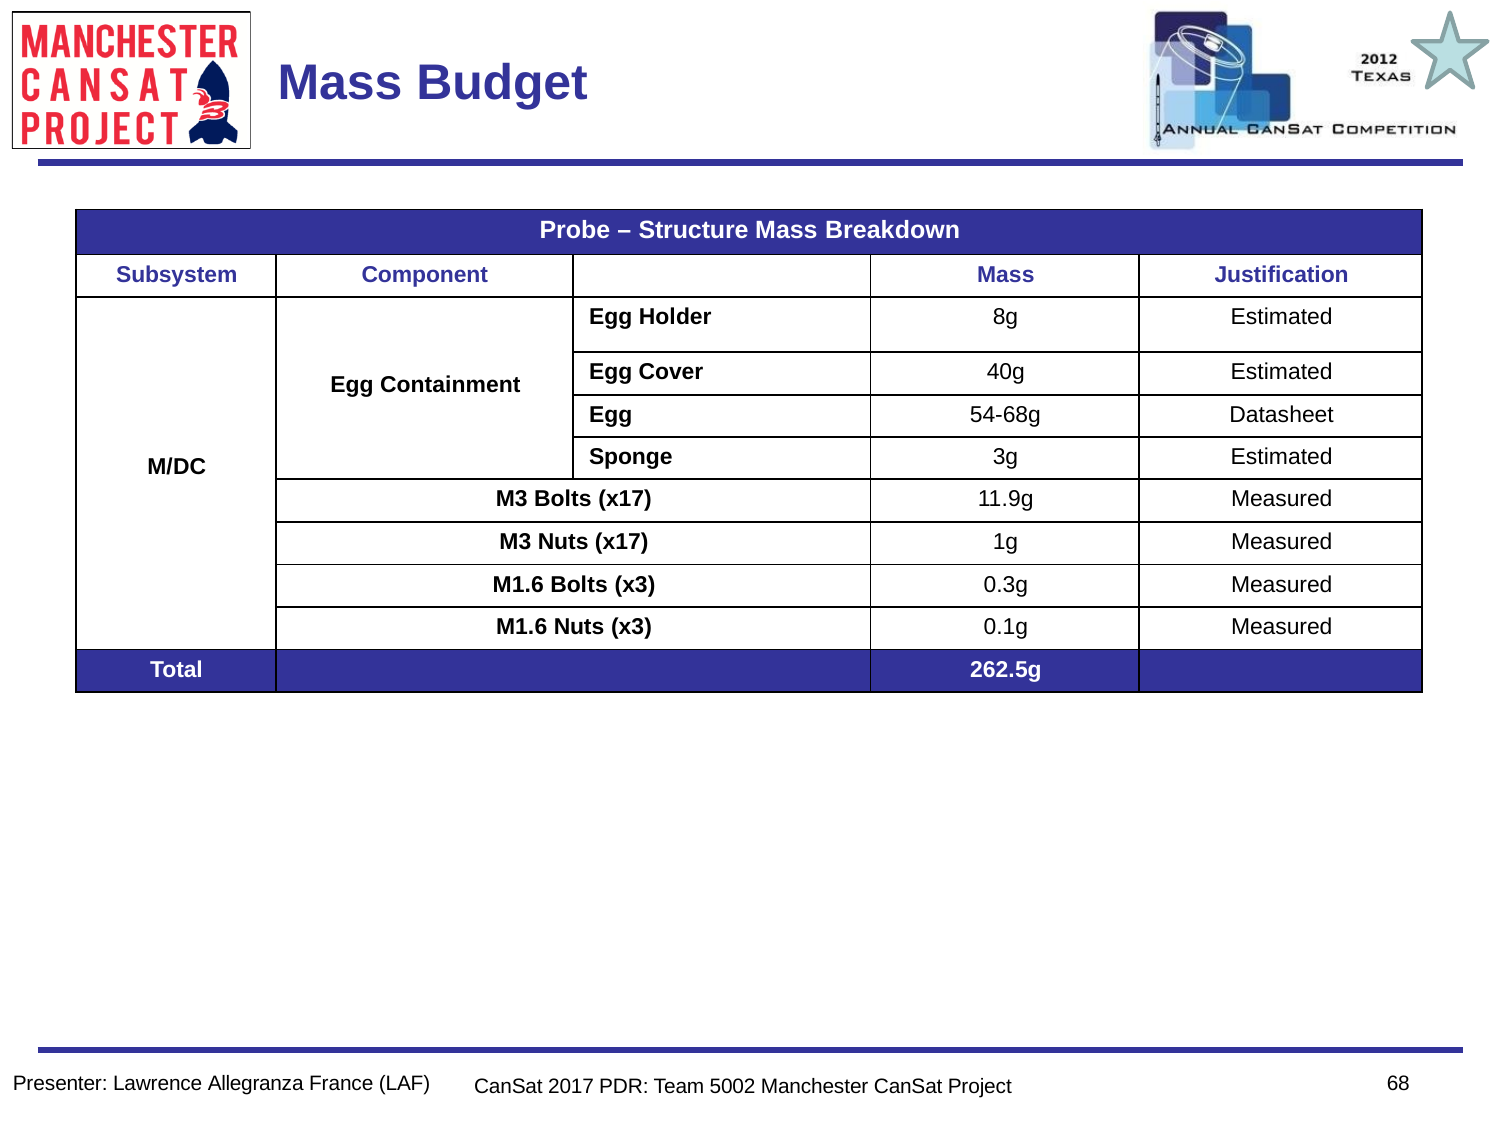

Team Logo
Here
(If You Want)

# Mass Budget

| Probe – Structure Mass Breakdown |  |  |  |  |
| --- | --- | --- | --- | --- |
| Subsystem | Component |  | Mass | Justification |
| M/DC | Egg Containment | Egg Holder | 8g | Estimated |
|  |  | Egg Cover | 40g | Estimated |
|  |  | Egg | 54-68g | Datasheet |
|  |  | Sponge | 3g | Estimated |
|  | M3 Bolts (x17) |  | 11.9g | Measured |
|  | M3 Nuts (x17) |  | 1g | Measured |
|  | M1.6 Bolts (x3) |  | 0.3g | Measured |
|  | M1.6 Nuts (x3) |  | 0.1g | Measured |
| Total |  |  | 262.5g |  |
68
Presenter: Lawrence Allegranza France (LAF)
CanSat 2017 PDR: Team 5002 Manchester CanSat Project